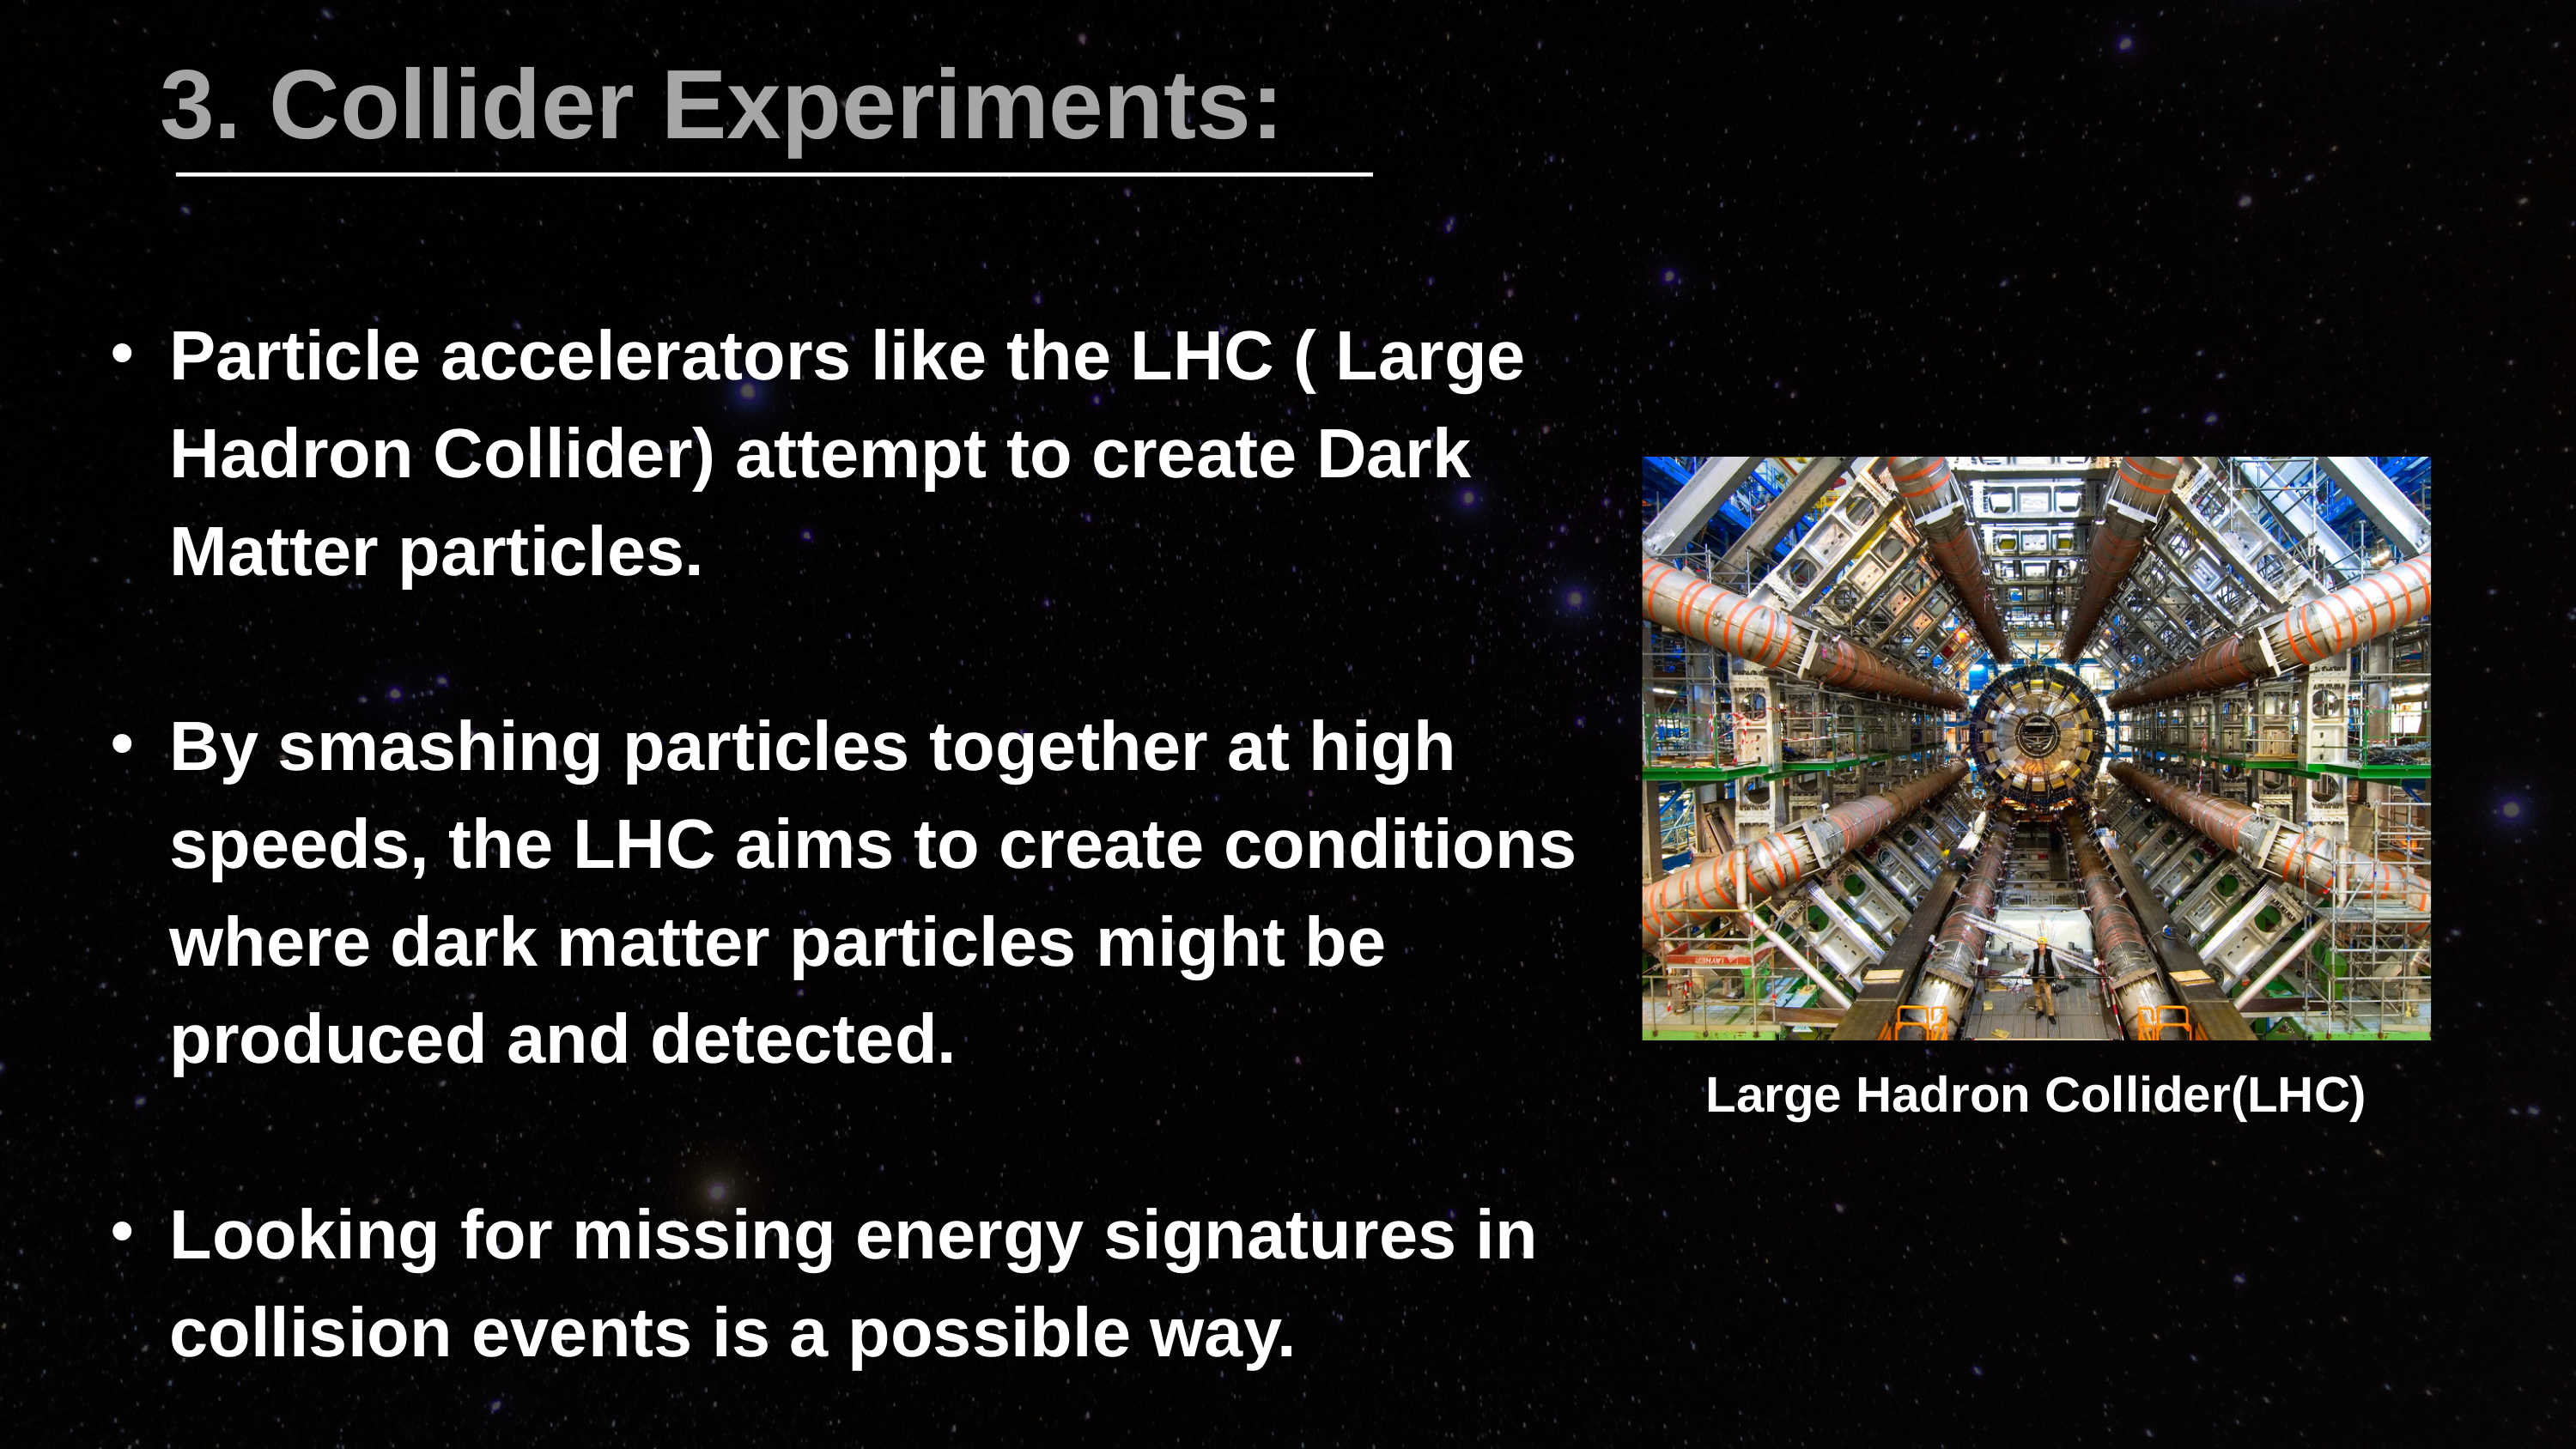

3. Collider Experiments:

Particle accelerators like the LHC ( Large Hadron Collider) attempt to create Dark Matter particles.

By smashing particles together at high speeds, the LHC aims to create conditions where dark matter particles might be produced and detected.

Looking for missing energy signatures in collision events is a possible way.

Large Hadron Collider(LHC)